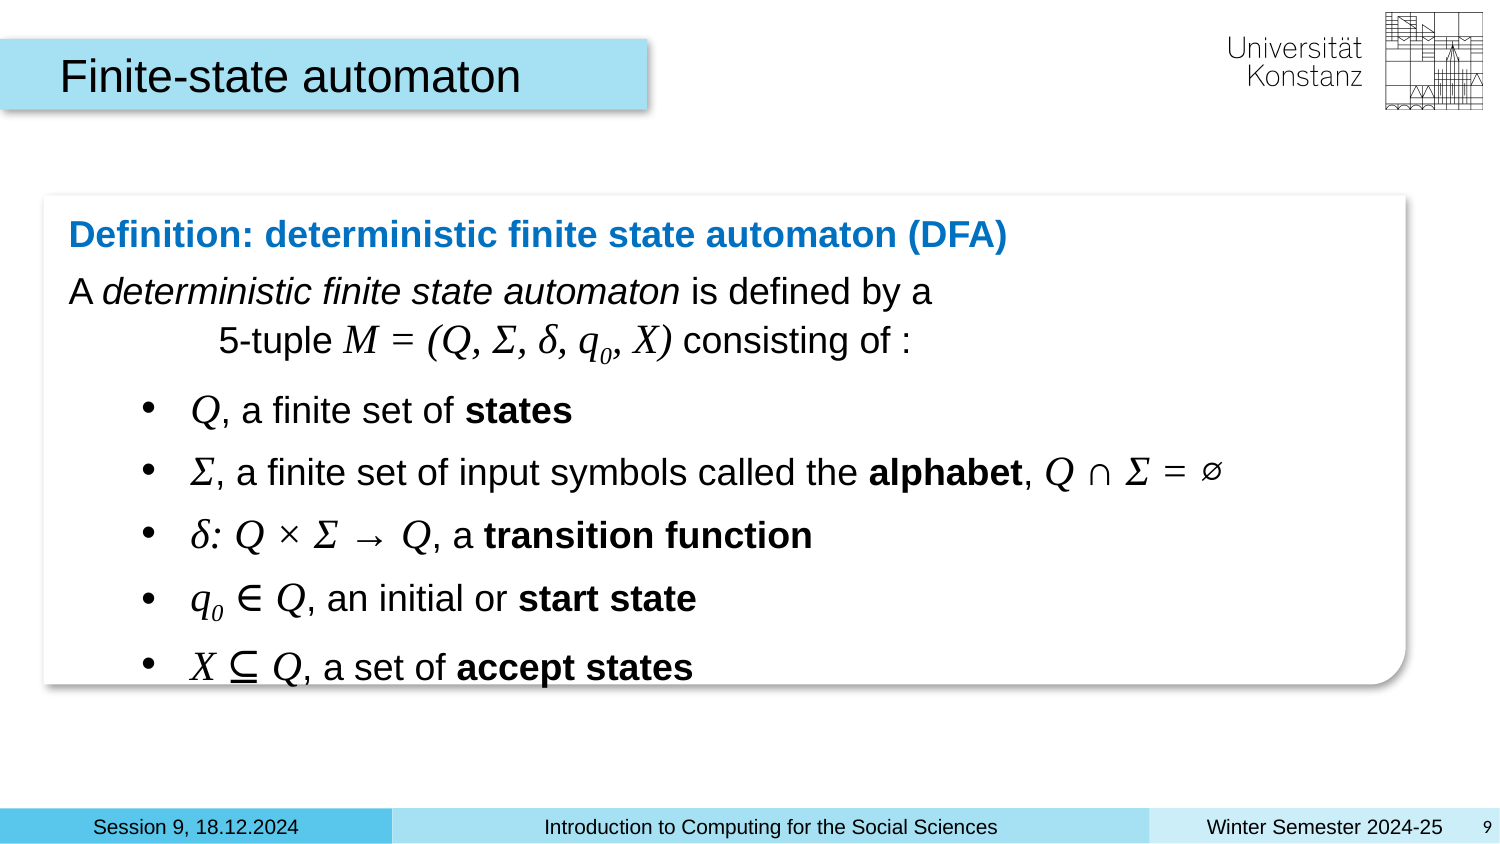

Finite-state automaton

Definition: deterministic finite state automaton (DFA)
A deterministic finite state automaton is defined by a
	5-tuple M = (Q, Σ, δ, q0, X) consisting of :
Q, a finite set of states
Σ, a finite set of input symbols called the alphabet, Q ∩ Σ = ∅
δ: Q × Σ → Q, a transition function
q0 ∈ Q, an initial or start state
X ⊆ Q, a set of accept states